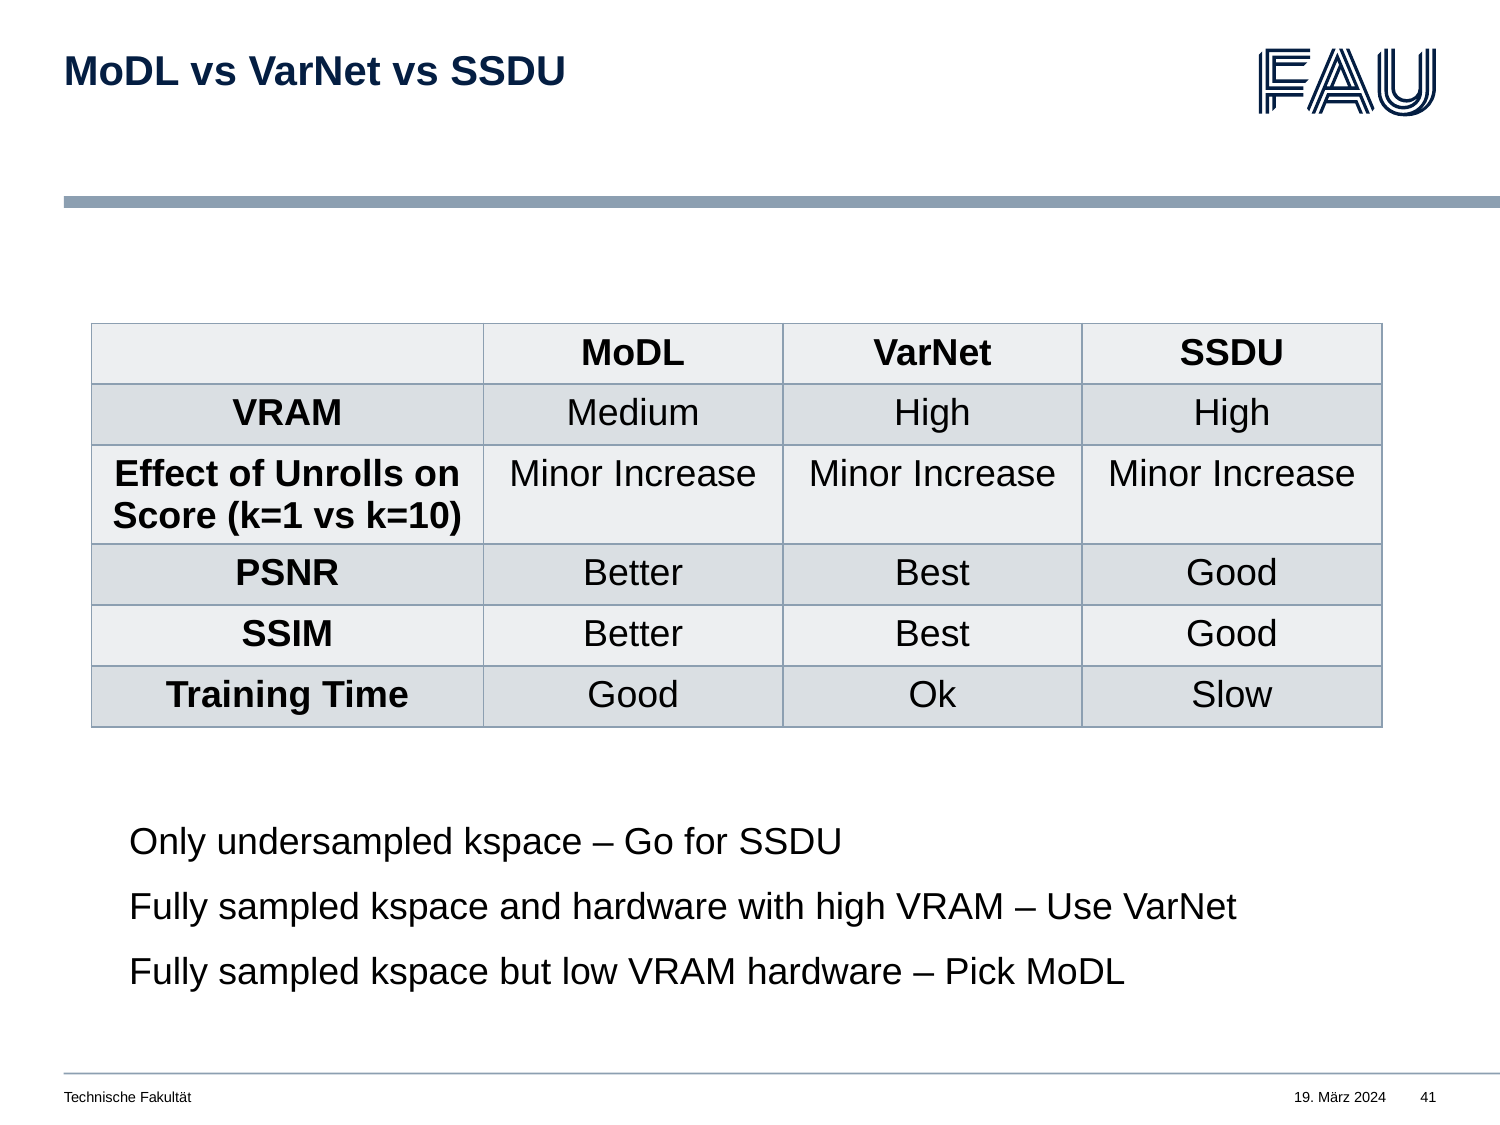

# MoDL vs VarNet vs SSDU
|  | MoDL | VarNet | SSDU |
| --- | --- | --- | --- |
| VRAM | Medium | High | High |
| Effect of Unrolls on Score (k=1 vs k=10) | Minor Increase | Minor Increase | Minor Increase |
| PSNR | Better | Best | Good |
| SSIM | Better | Best | Good |
| Training Time | Good | Ok | Slow |
Only undersampled kspace – Go for SSDU

Fully sampled kspace and hardware with high VRAM – Use VarNet

Fully sampled kspace but low VRAM hardware – Pick MoDL
Technische Fakultät
19. März 2024
41